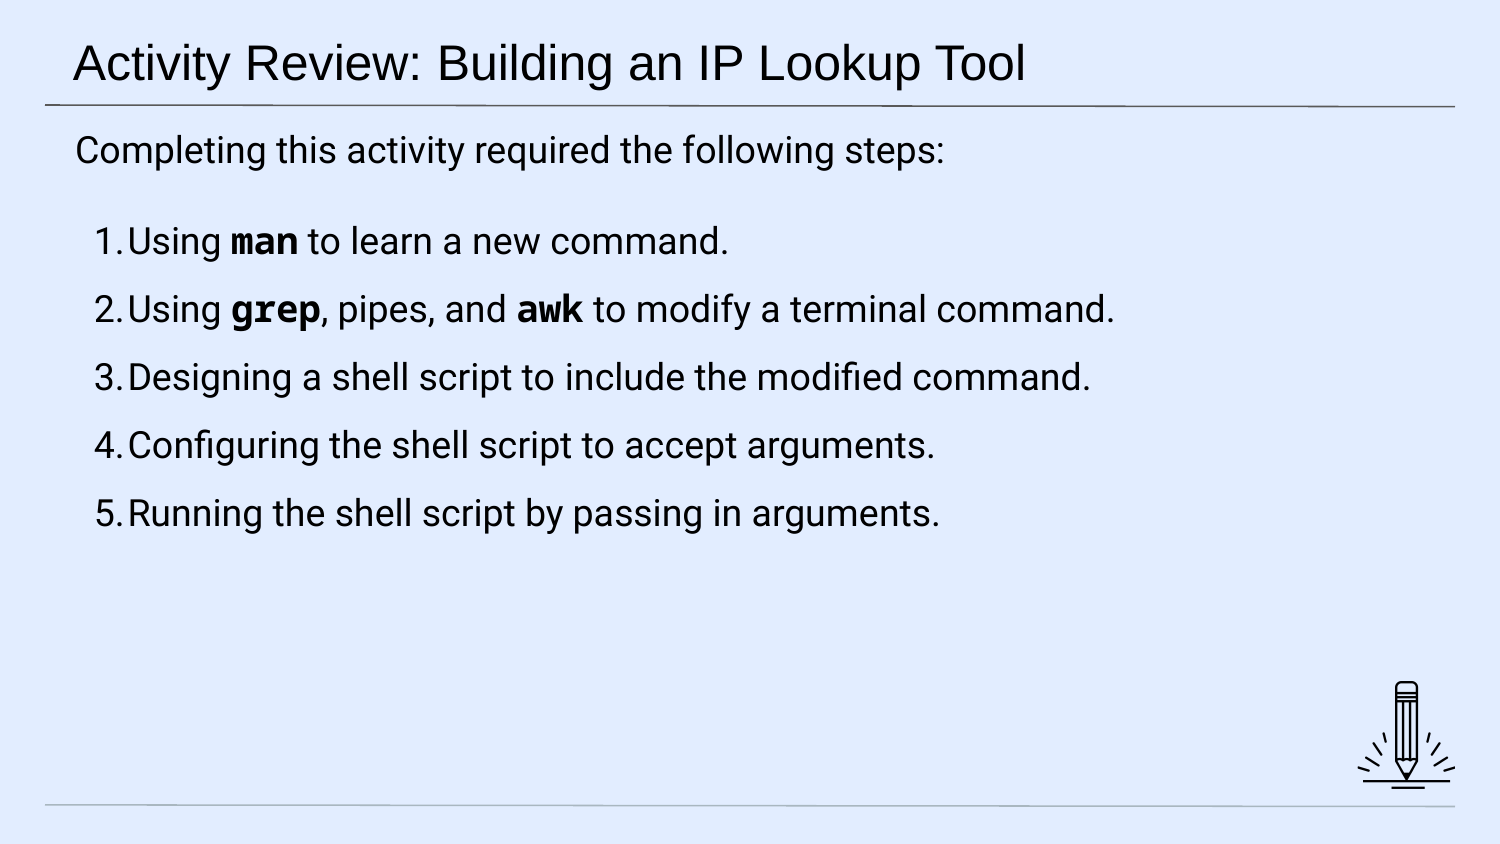

# Activity Review: Building an IP Lookup Tool
Completing this activity required the following steps:
Using man to learn a new command.
Using grep, pipes, and awk to modify a terminal command.
Designing a shell script to include the modified command.
Configuring the shell script to accept arguments.
Running the shell script by passing in arguments.